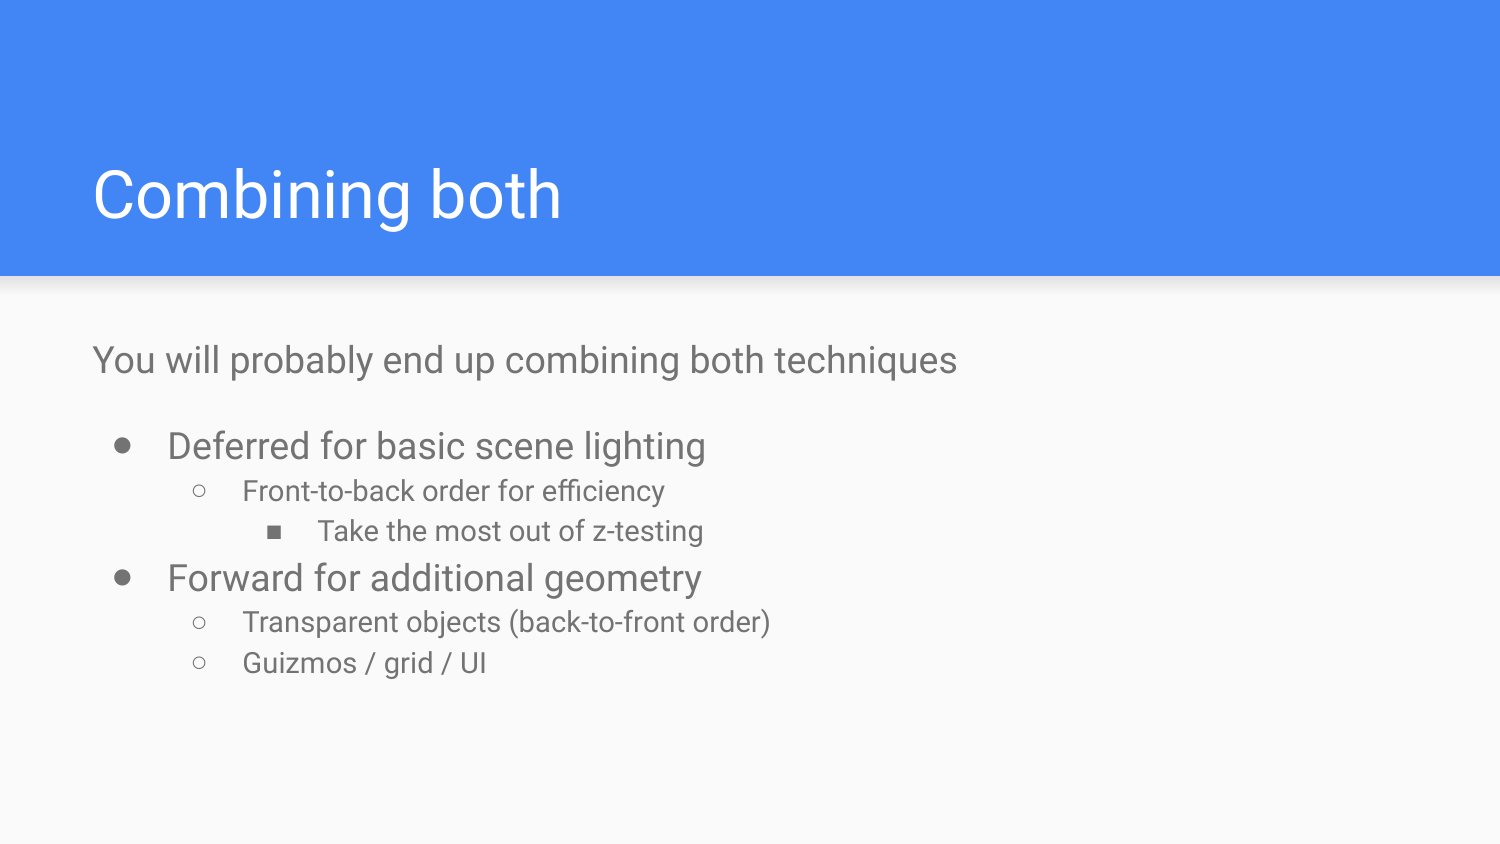

# Combining both
You will probably end up combining both techniques
Deferred for basic scene lighting
Front-to-back order for efficiency
Take the most out of z-testing
Forward for additional geometry
Transparent objects (back-to-front order)
Guizmos / grid / UI